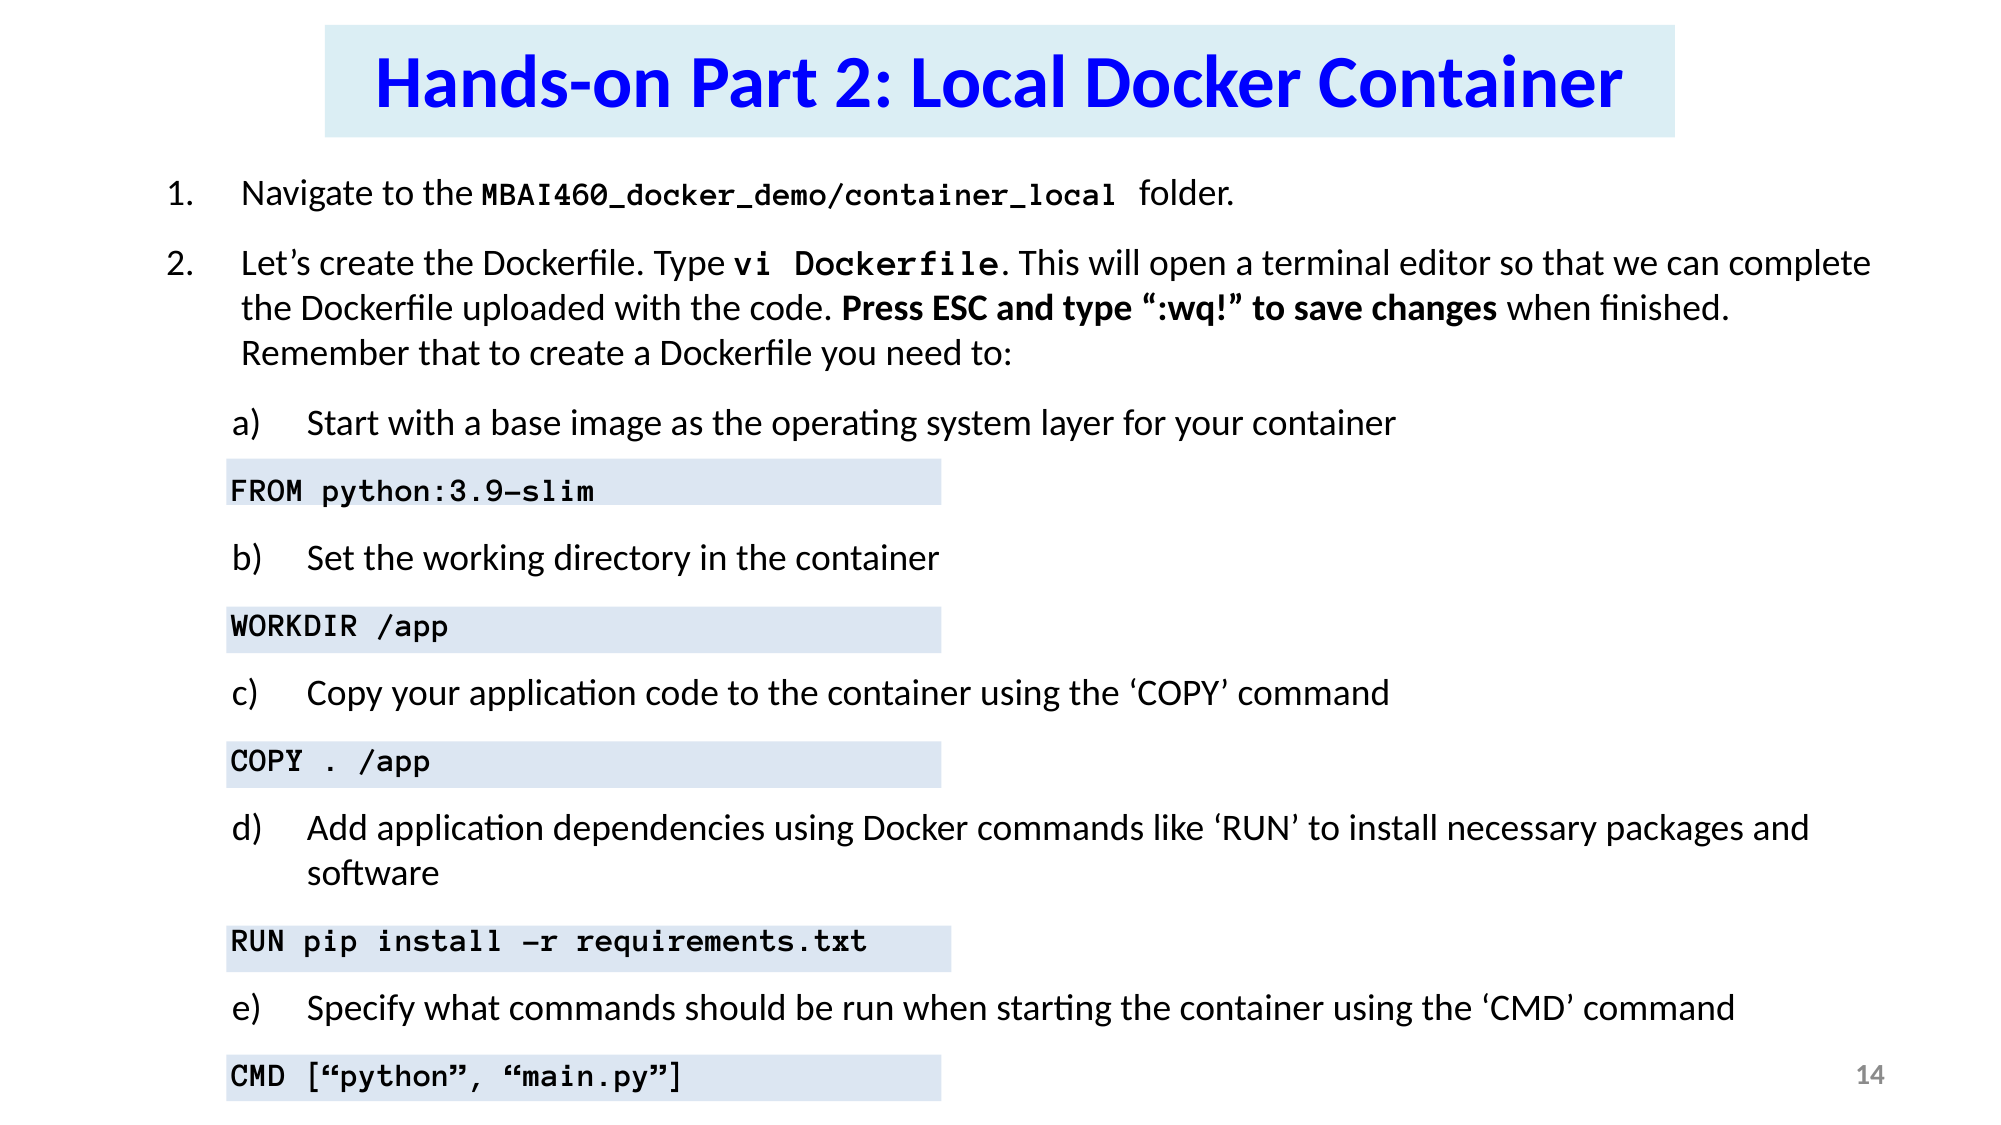

Hands-on Part 2: Local Docker Container
Navigate to the MBAI460_docker_demo/container_local folder.
Let’s create the Dockerfile. Type vi Dockerfile. This will open a terminal editor so that we can complete the Dockerfile uploaded with the code. Press ESC and type “:wq!” to save changes when finished. Remember that to create a Dockerfile you need to:
Start with a base image as the operating system layer for your container
FROM python:3.9-slim
Set the working directory in the container
WORKDIR /app
Copy your application code to the container using the ‘COPY’ command
COPY . /app
Add application dependencies using Docker commands like ‘RUN’ to install necessary packages and software
RUN pip install –r requirements.txt
Specify what commands should be run when starting the container using the ‘CMD’ command
CMD [“python”, “main.py”]

14